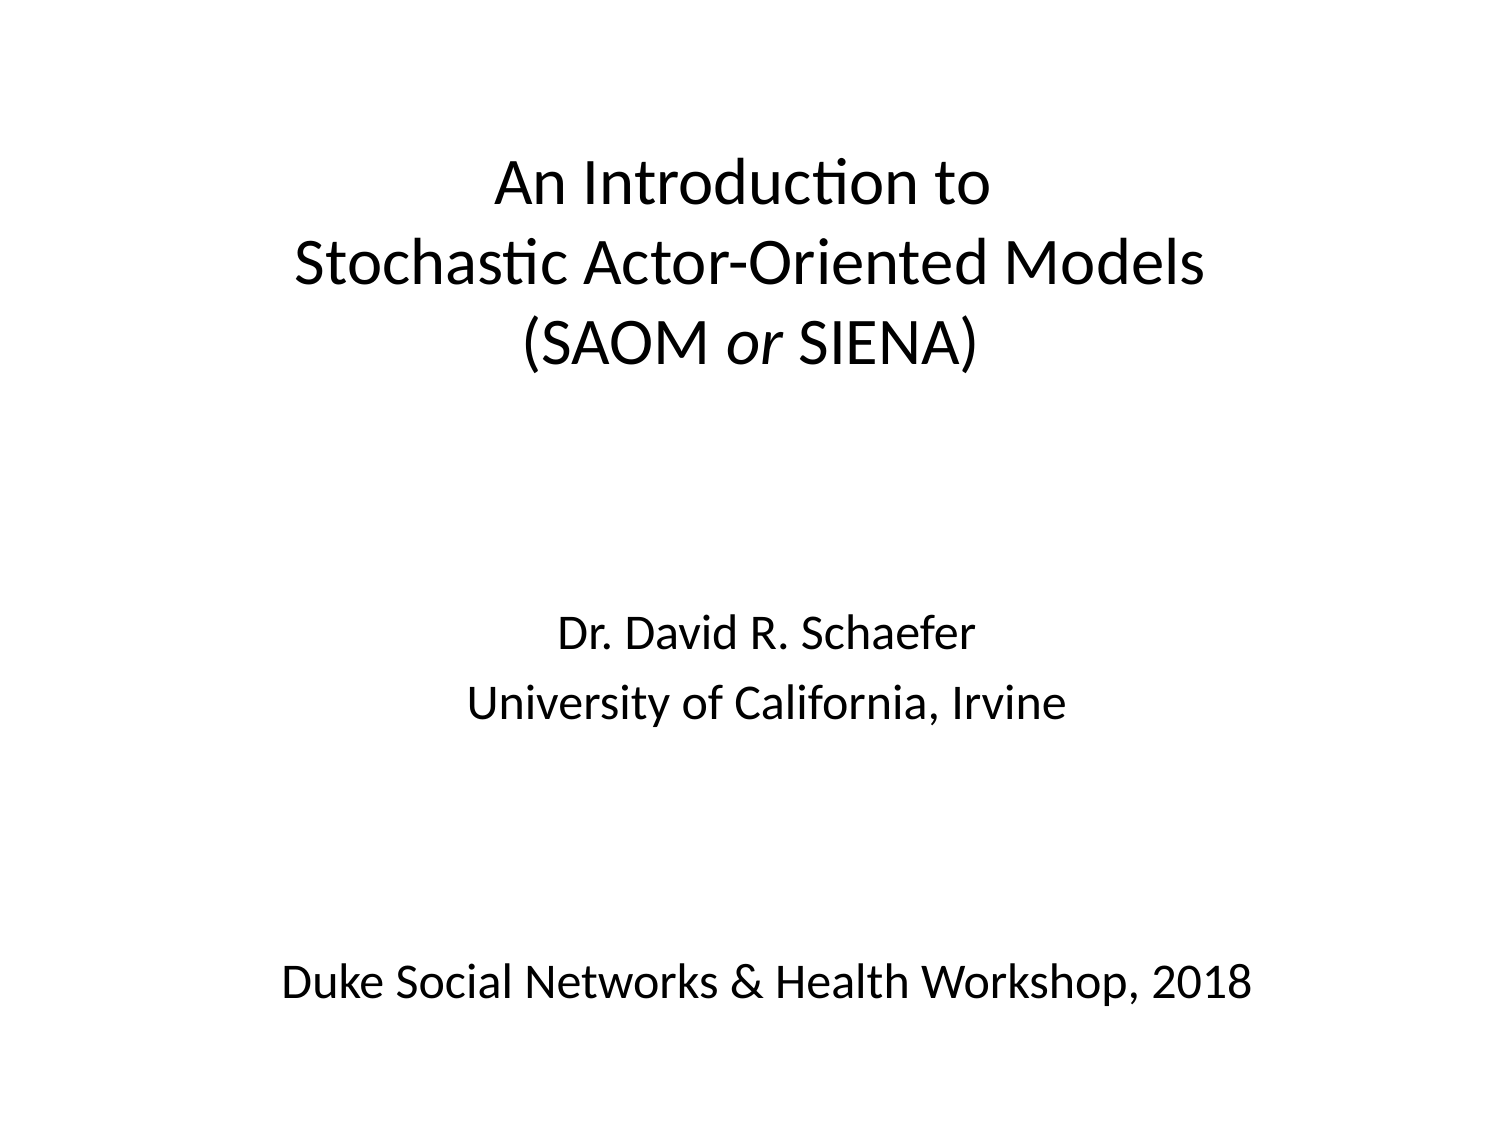

# An Introduction to Stochastic Actor-Oriented Models (SAOM or SIENA)
Dr. David R. Schaefer
University of California, Irvine

Duke Social Networks & Health Workshop, 2018